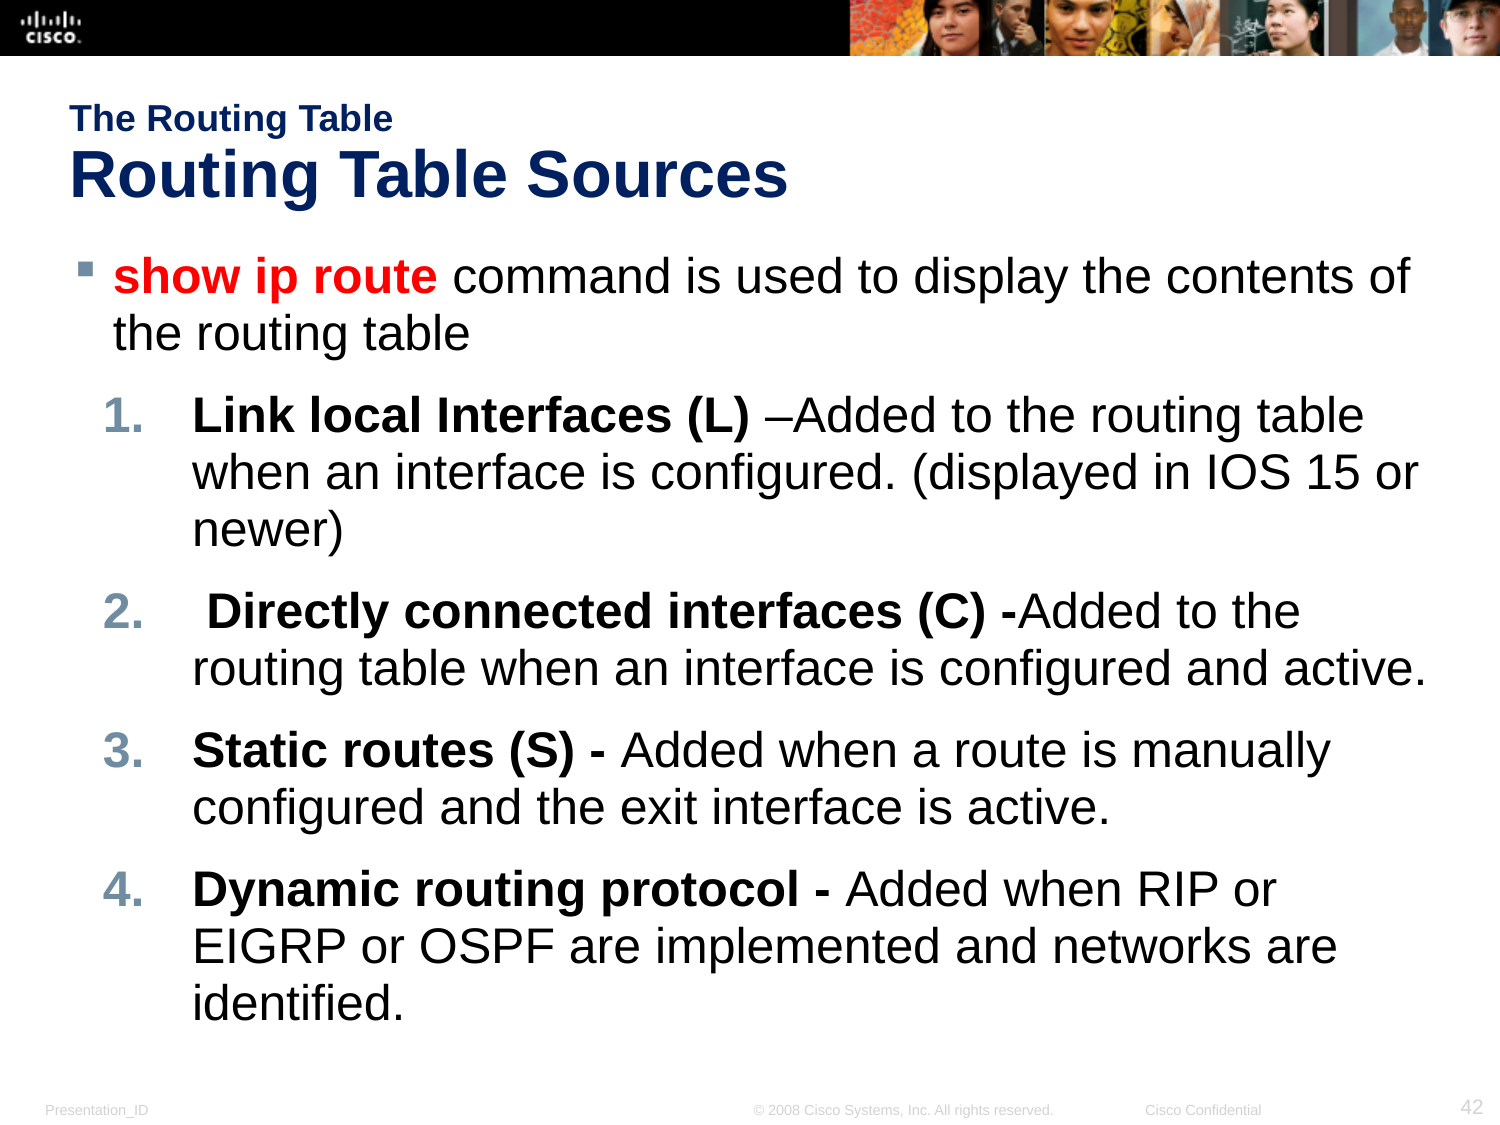

# The Routing Table Routing Table Sources

show ip route command is used to display the contents of the routing table
Link local Interfaces (L) –Added to the routing table when an interface is configured. (displayed in IOS 15 or newer)
 Directly connected interfaces (C) -Added to the routing table when an interface is configured and active.
Static routes (S) - Added when a route is manually configured and the exit interface is active.
Dynamic routing protocol - Added when RIP or EIGRP or OSPF are implemented and networks are identified.